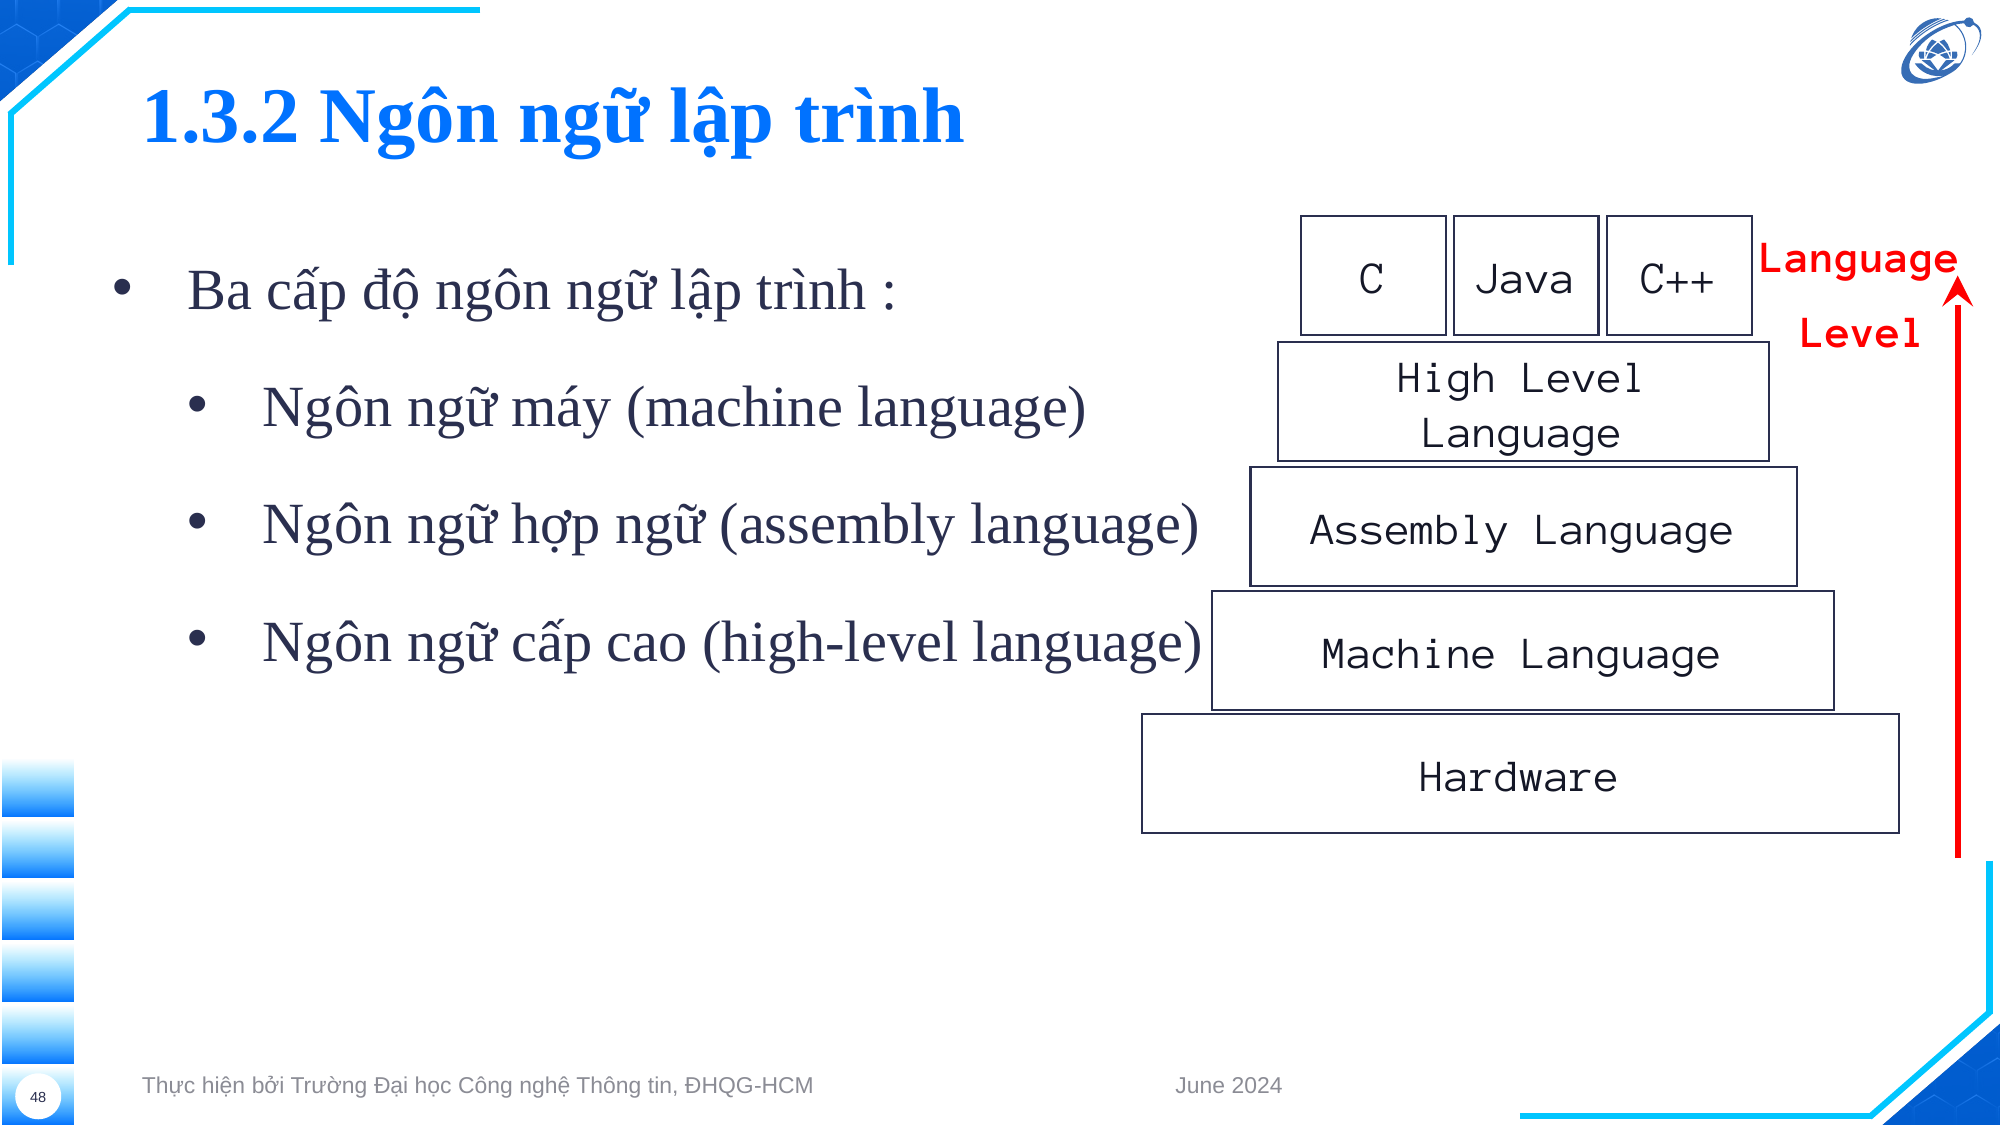

# 1.3.2 Ngôn ngữ lập trình
Ba cấp độ ngôn ngữ lập trình :
Ngôn ngữ máy (machine language)
Ngôn ngữ hợp ngữ (assembly language)
Ngôn ngữ cấp cao (high-level language)

Language
Level
C++
Java
C
High Level Language
Assembly Language
Machine Language
Hardware
Thực hiện bởi Trường Đại học Công nghệ Thông tin, ĐHQG-HCM
June 2024
48